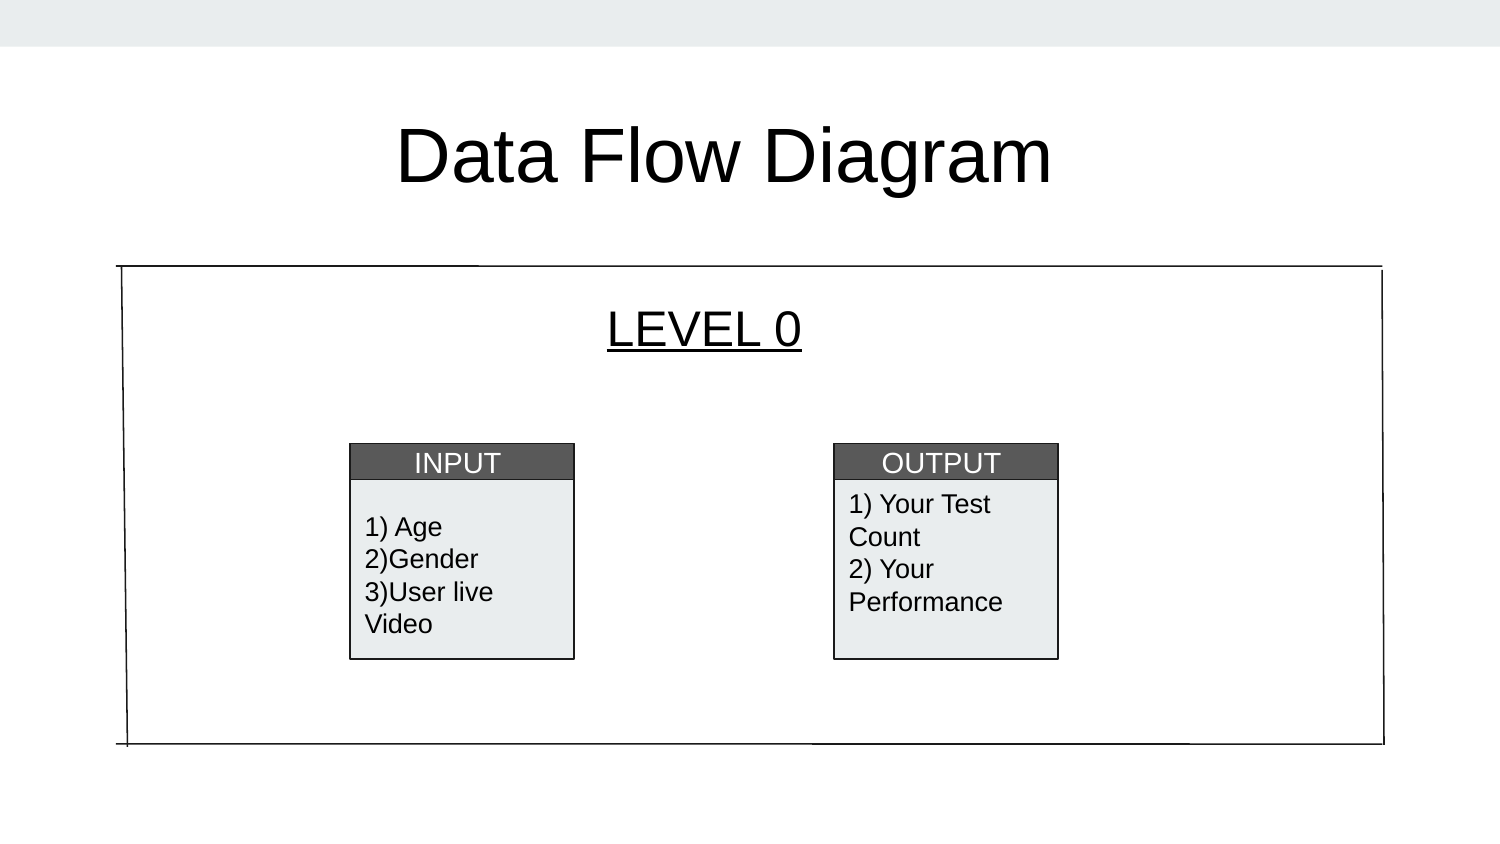

Data Flow Diagram

LEVEL 0

1) Age
2)Gender
3)User live Video
      INPUT
1) Your Test Count
2) Your Performance
    OUTPUT

Component Detail (Mobile)